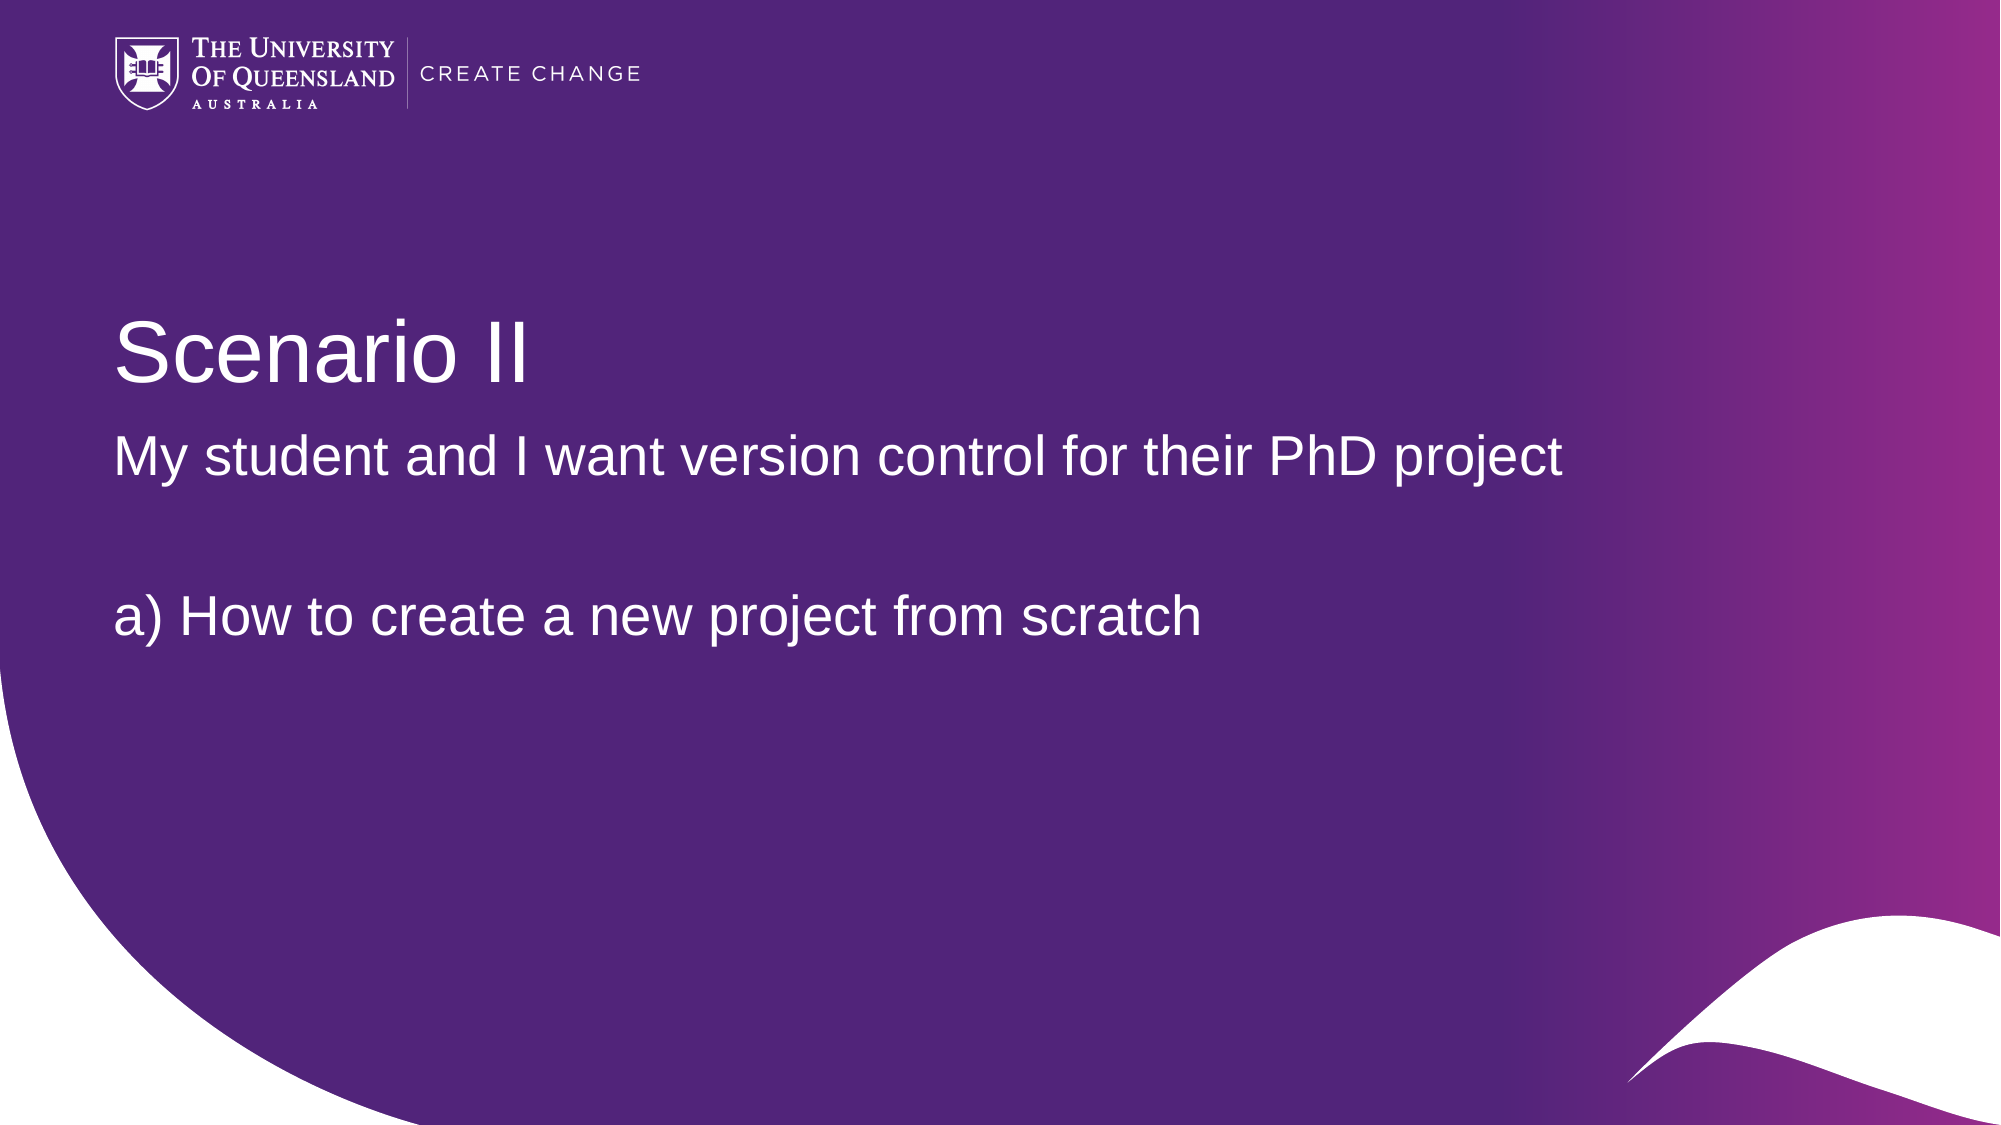

# Scenario II
My student and I want version control for their PhD project

a) How to create a new project from scratch